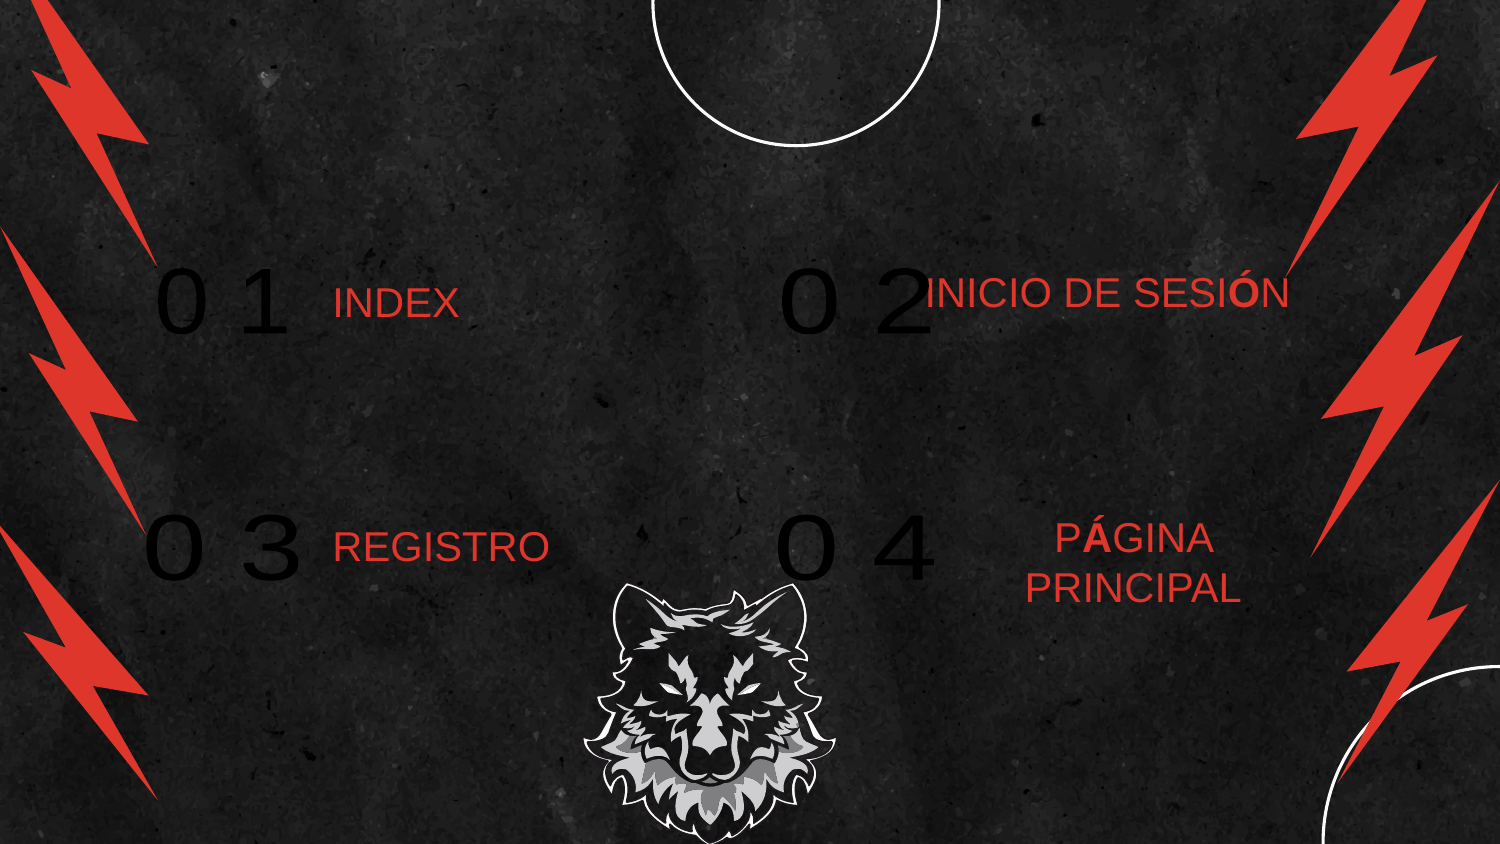

INICIO DE SESIÓN
INDEX
0 1
0 2

PÁGINA PRINCIPAL
REGISTRO
0 3
0 4